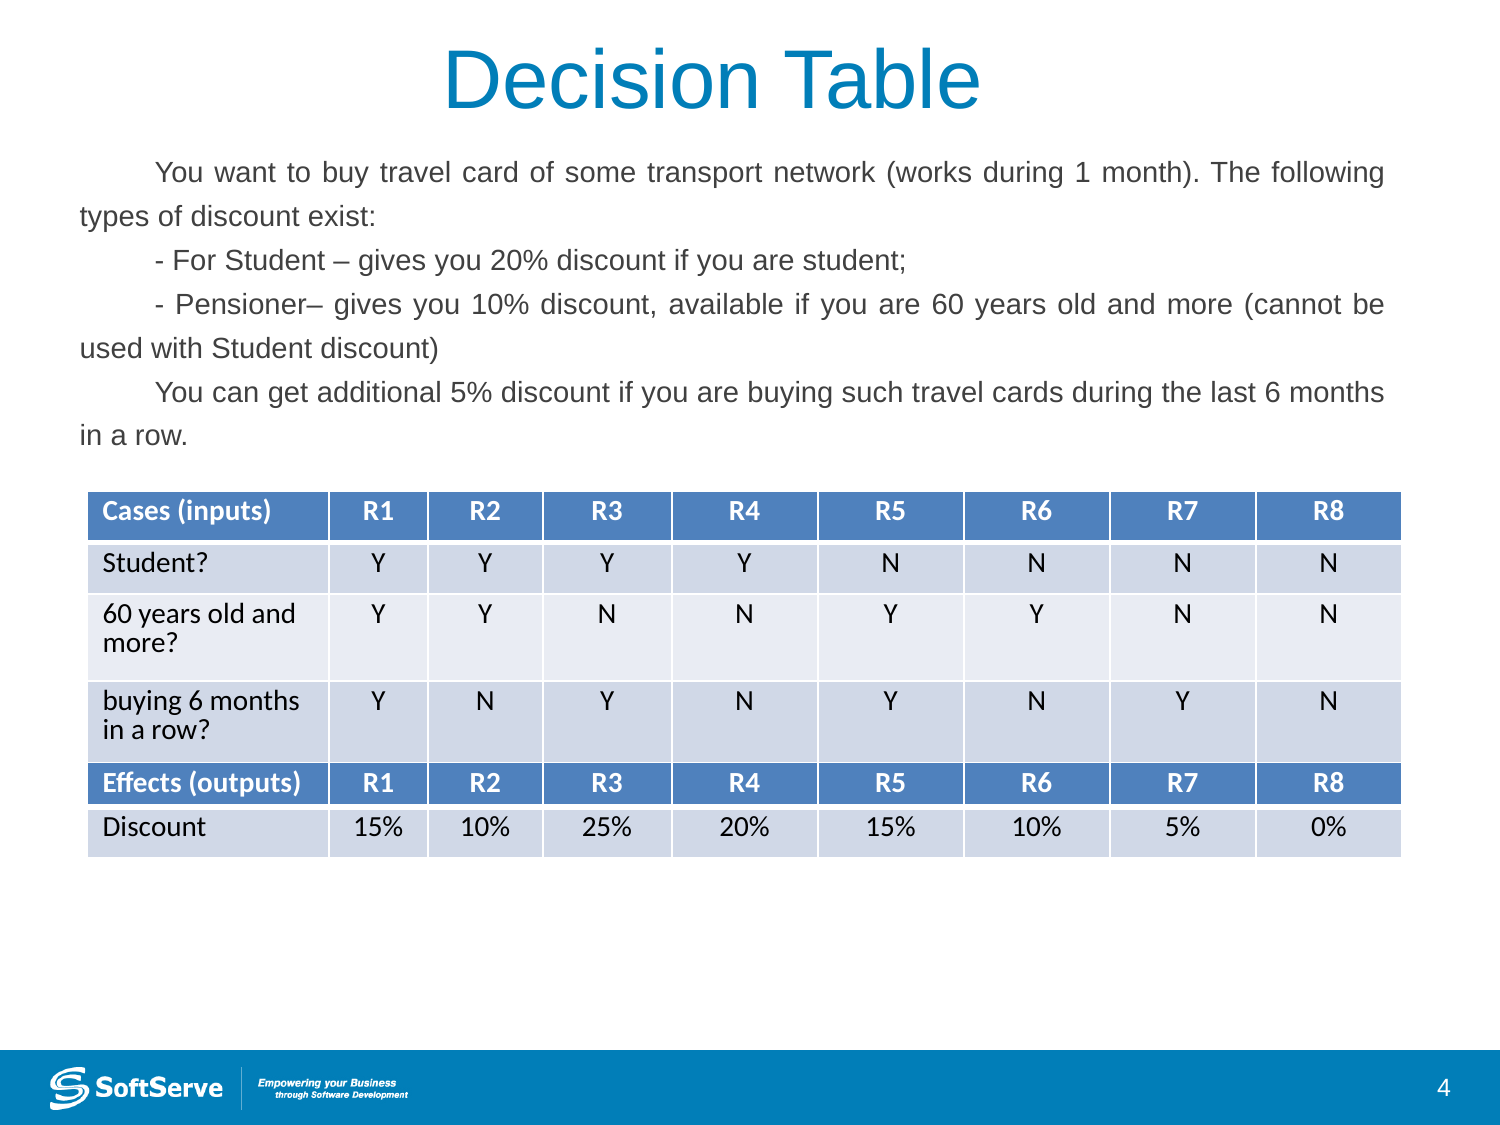

# Decision Table
You want to buy travel card of some transport network (works during 1 month). The following types of discount exist:
- For Student – gives you 20% discount if you are student;
- Pensioner– gives you 10% discount, available if you are 60 years old and more (cannot be used with Student discount)
You can get additional 5% discount if you are buying such travel cards during the last 6 months in a row.
| Cases (inputs) | R1 | R2 | R3 | R4 | R5 | R6 | R7 | R8 |
| --- | --- | --- | --- | --- | --- | --- | --- | --- |
| Student? | Y | Y | Y | Y | N | N | N | N |
| 60 years old and more? | Y | Y | N | N | Y | Y | N | N |
| buying 6 months in a row? | Y | N | Y | N | Y | N | Y | N |
| Effects (outputs) | R1 | R2 | R3 | R4 | R5 | R6 | R7 | R8 |
| --- | --- | --- | --- | --- | --- | --- | --- | --- |
| Discount | 15% | 10% | 25% | 20% | 15% | 10% | 5% | 0% |
4